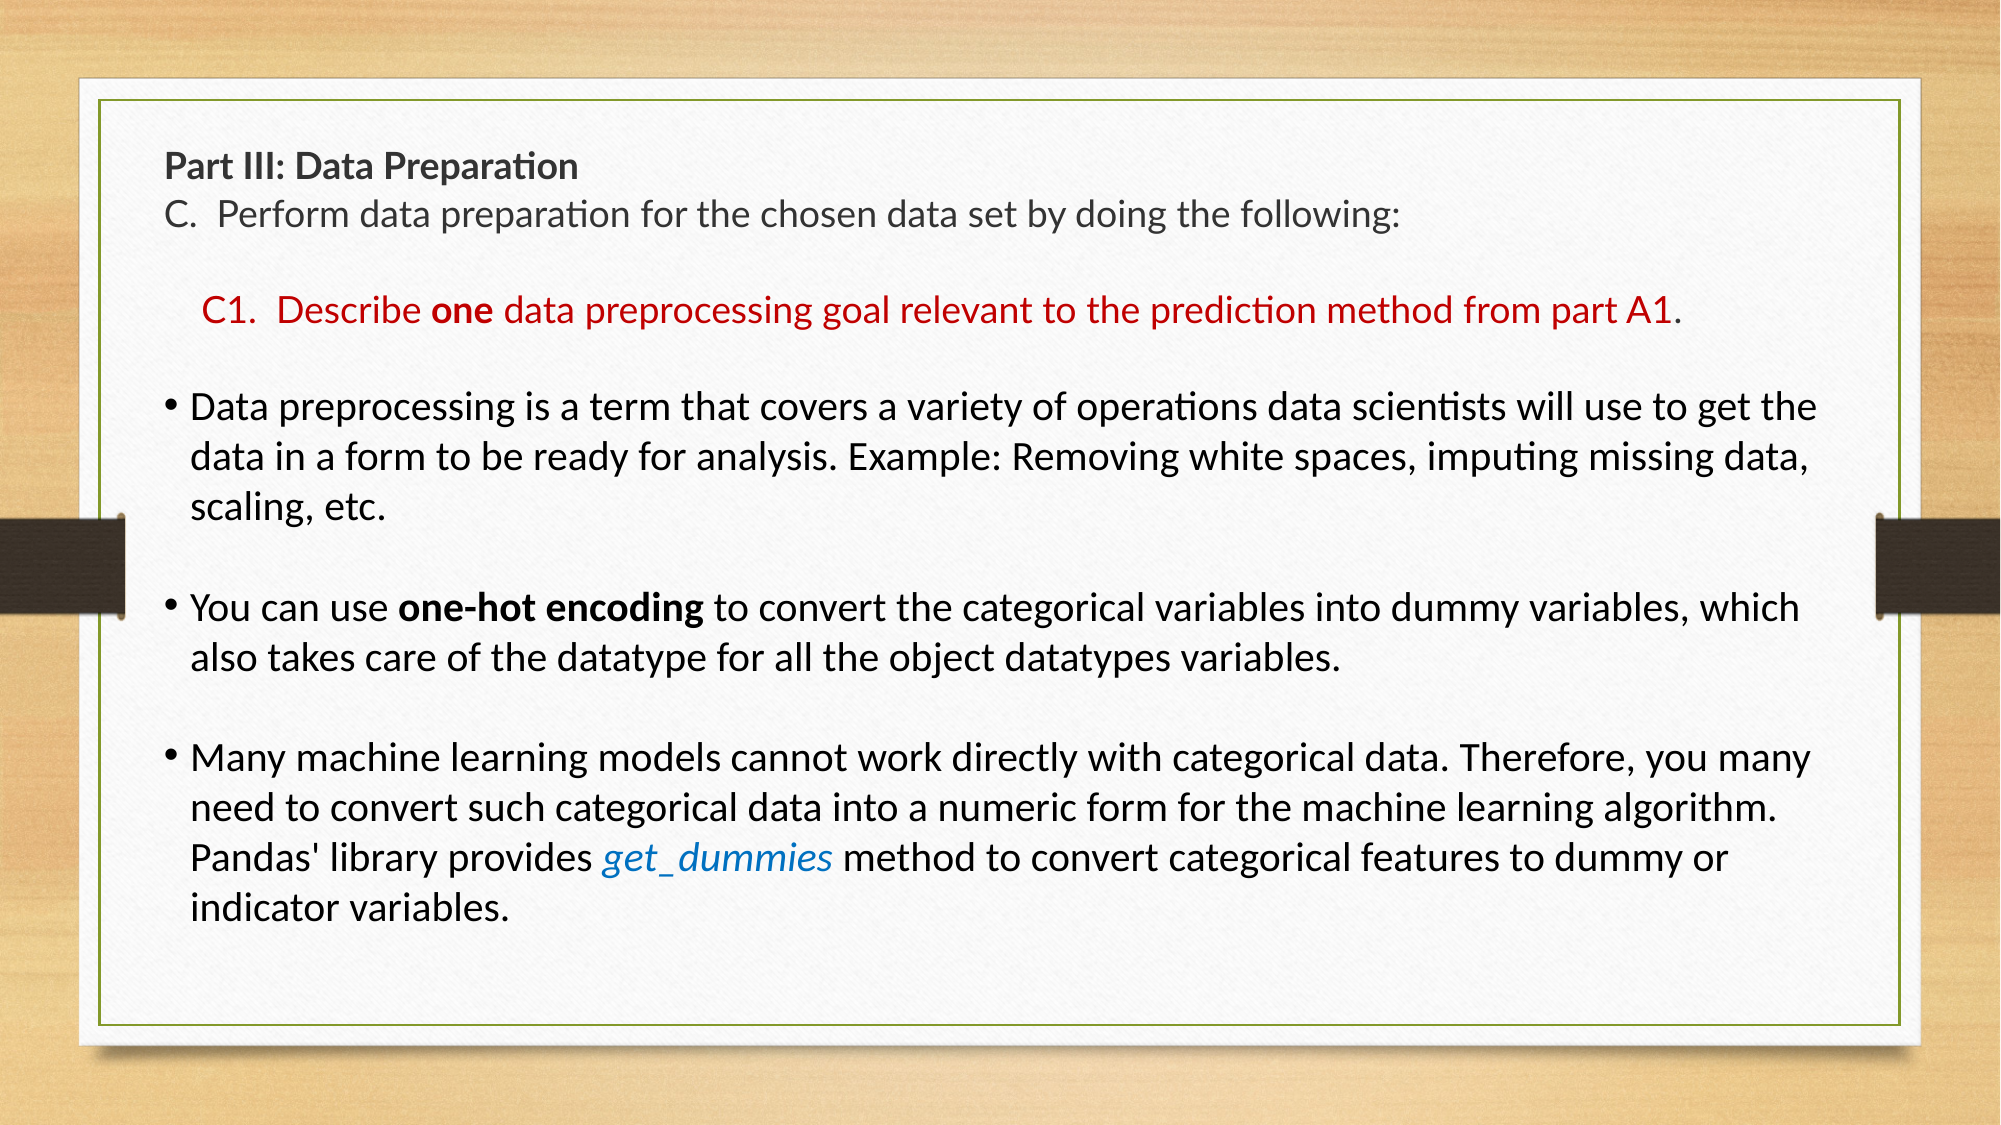

Part III: Data Preparation
C.  Perform data preparation for the chosen data set by doing the following:

C1.  Describe one data preprocessing goal relevant to the prediction method from part A1.

Data preprocessing is a term that covers a variety of operations data scientists will use to get the data in a form to be ready for analysis. Example: Removing white spaces, imputing missing data, scaling, etc.

You can use one-hot encoding to convert the categorical variables into dummy variables, which also takes care of the datatype for all the object datatypes variables.

Many machine learning models cannot work directly with categorical data. Therefore, you many need to convert such categorical data into a numeric form for the machine learning algorithm. Pandas' library provides get_dummies method to convert categorical features to dummy or indicator variables.